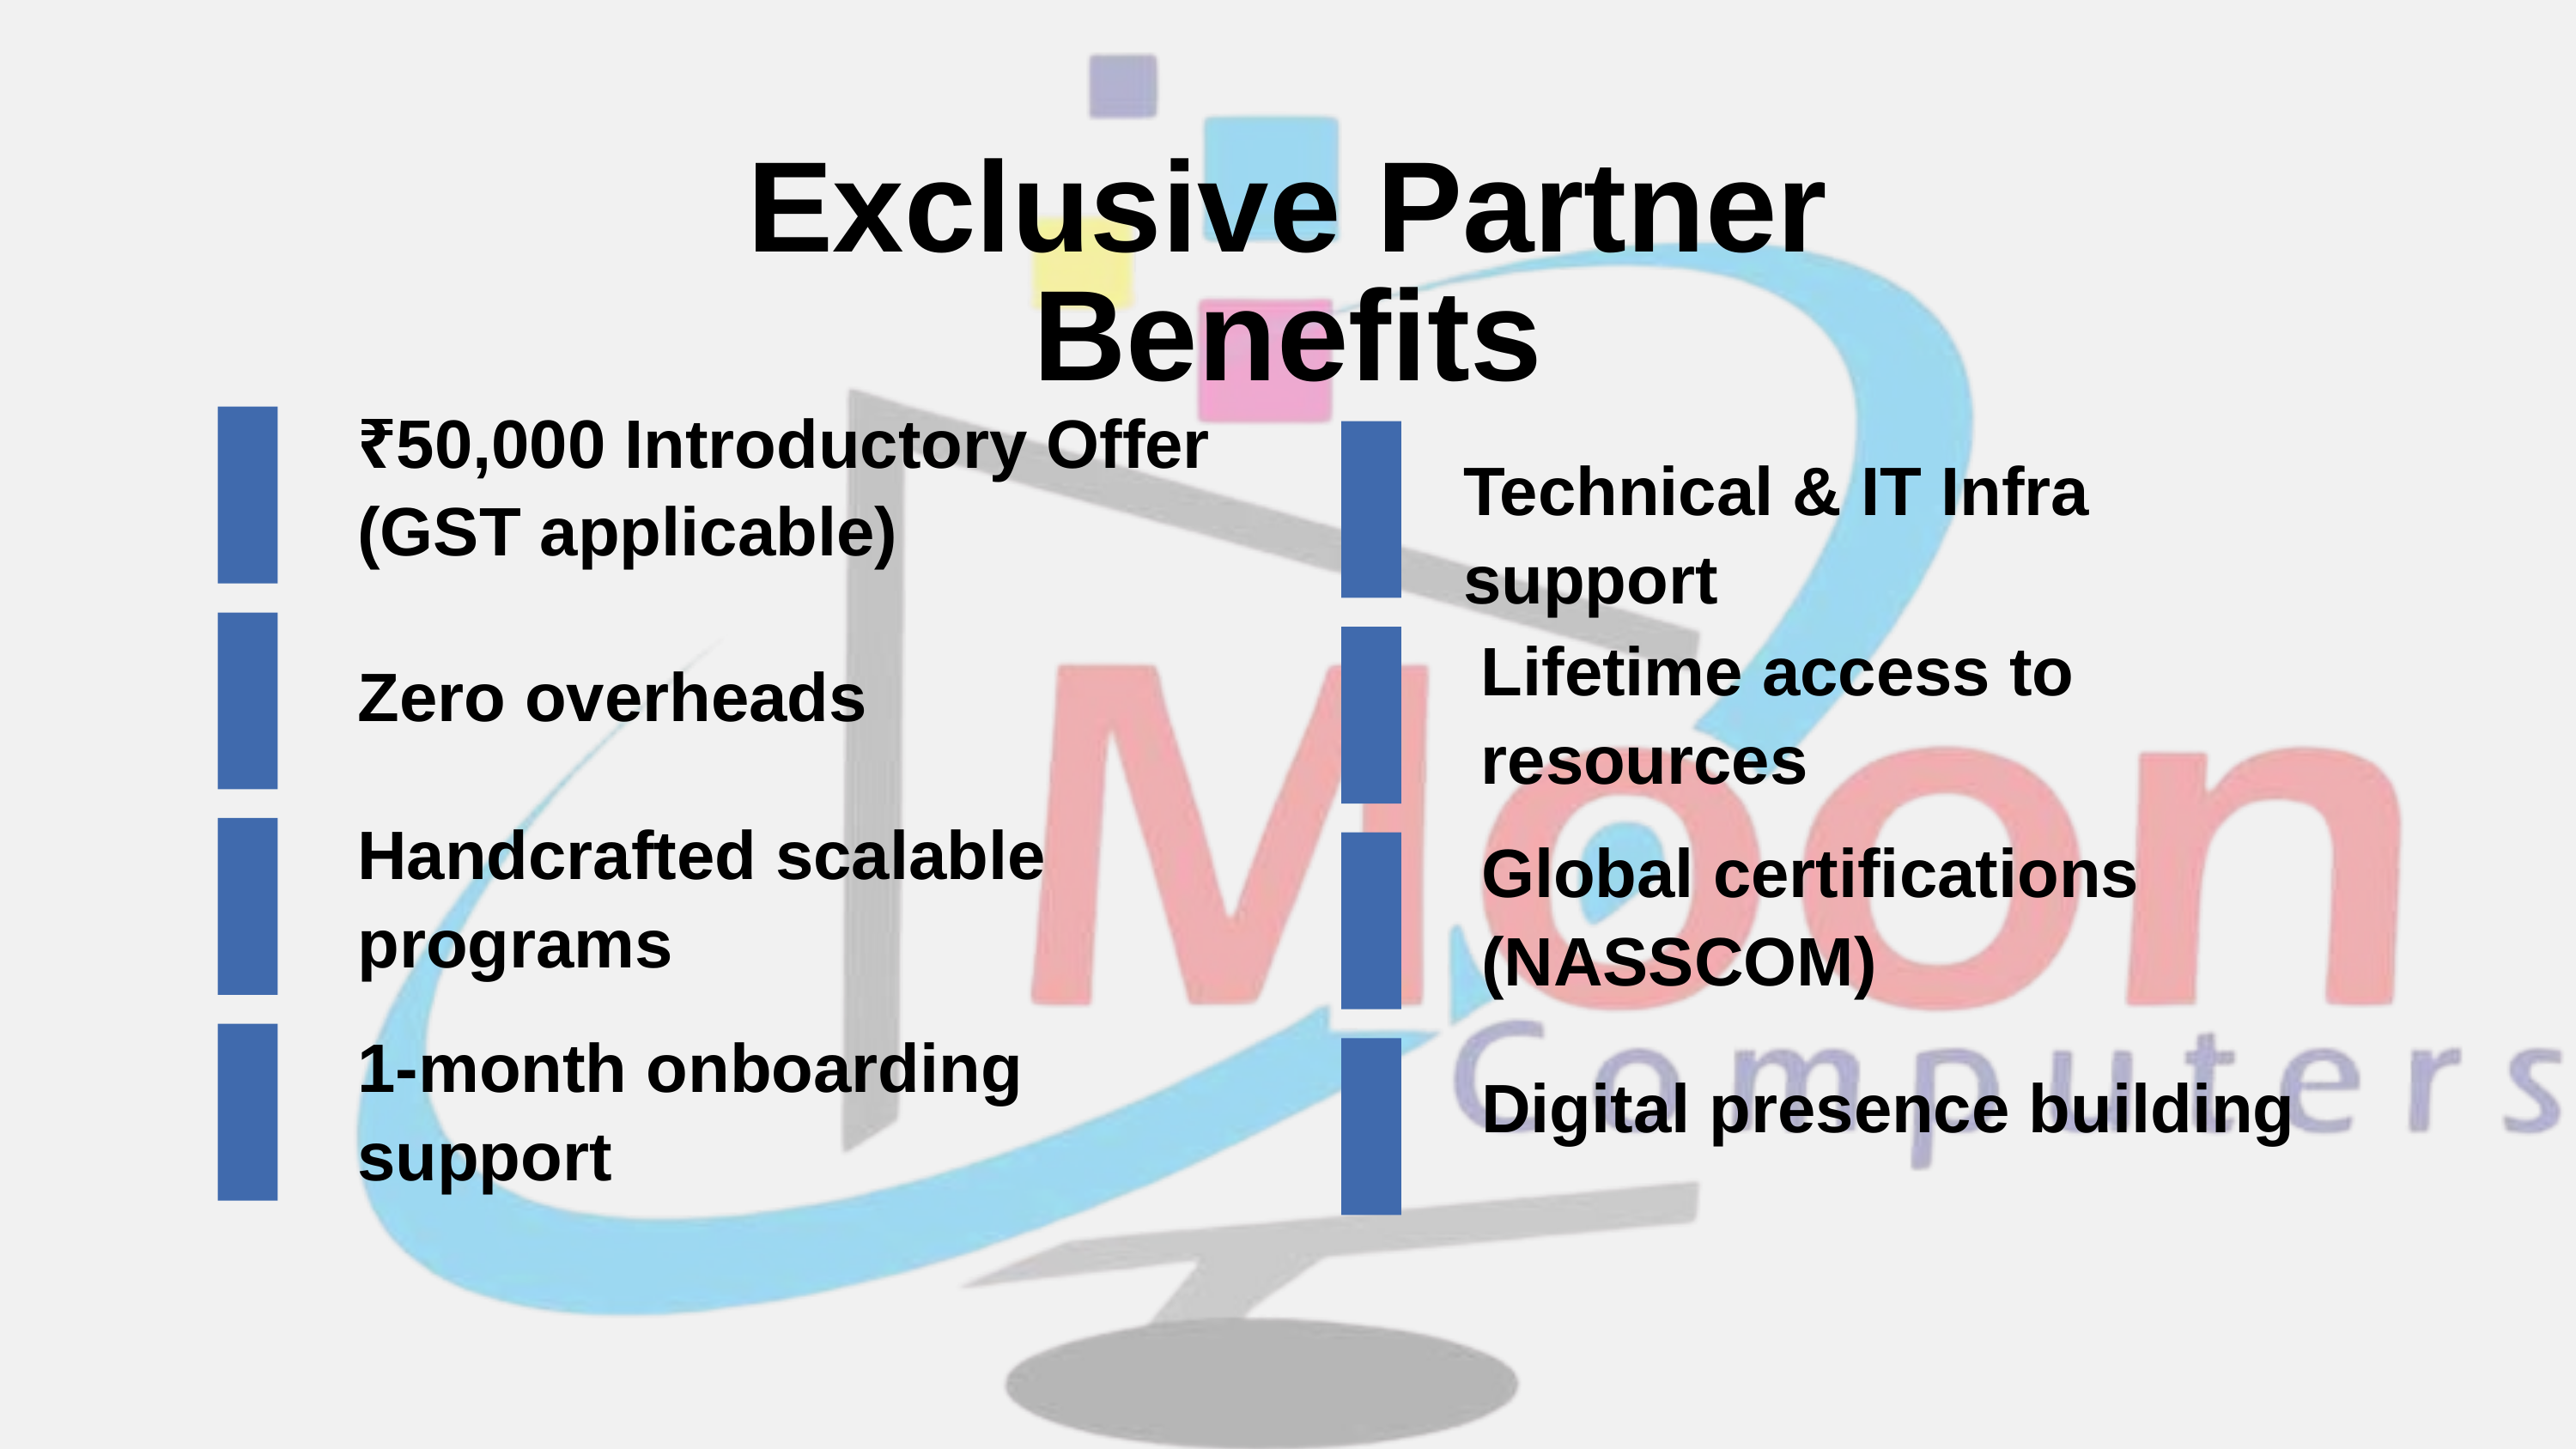

Exclusive Partner Benefits
₹50,000 Introductory Offer (GST applicable)
Technical & IT Infra support

Lifetime access to resources
Zero overheads

Handcrafted scalable programs
Global certifications (NASSCOM)

1-month onboarding support
Digital presence building